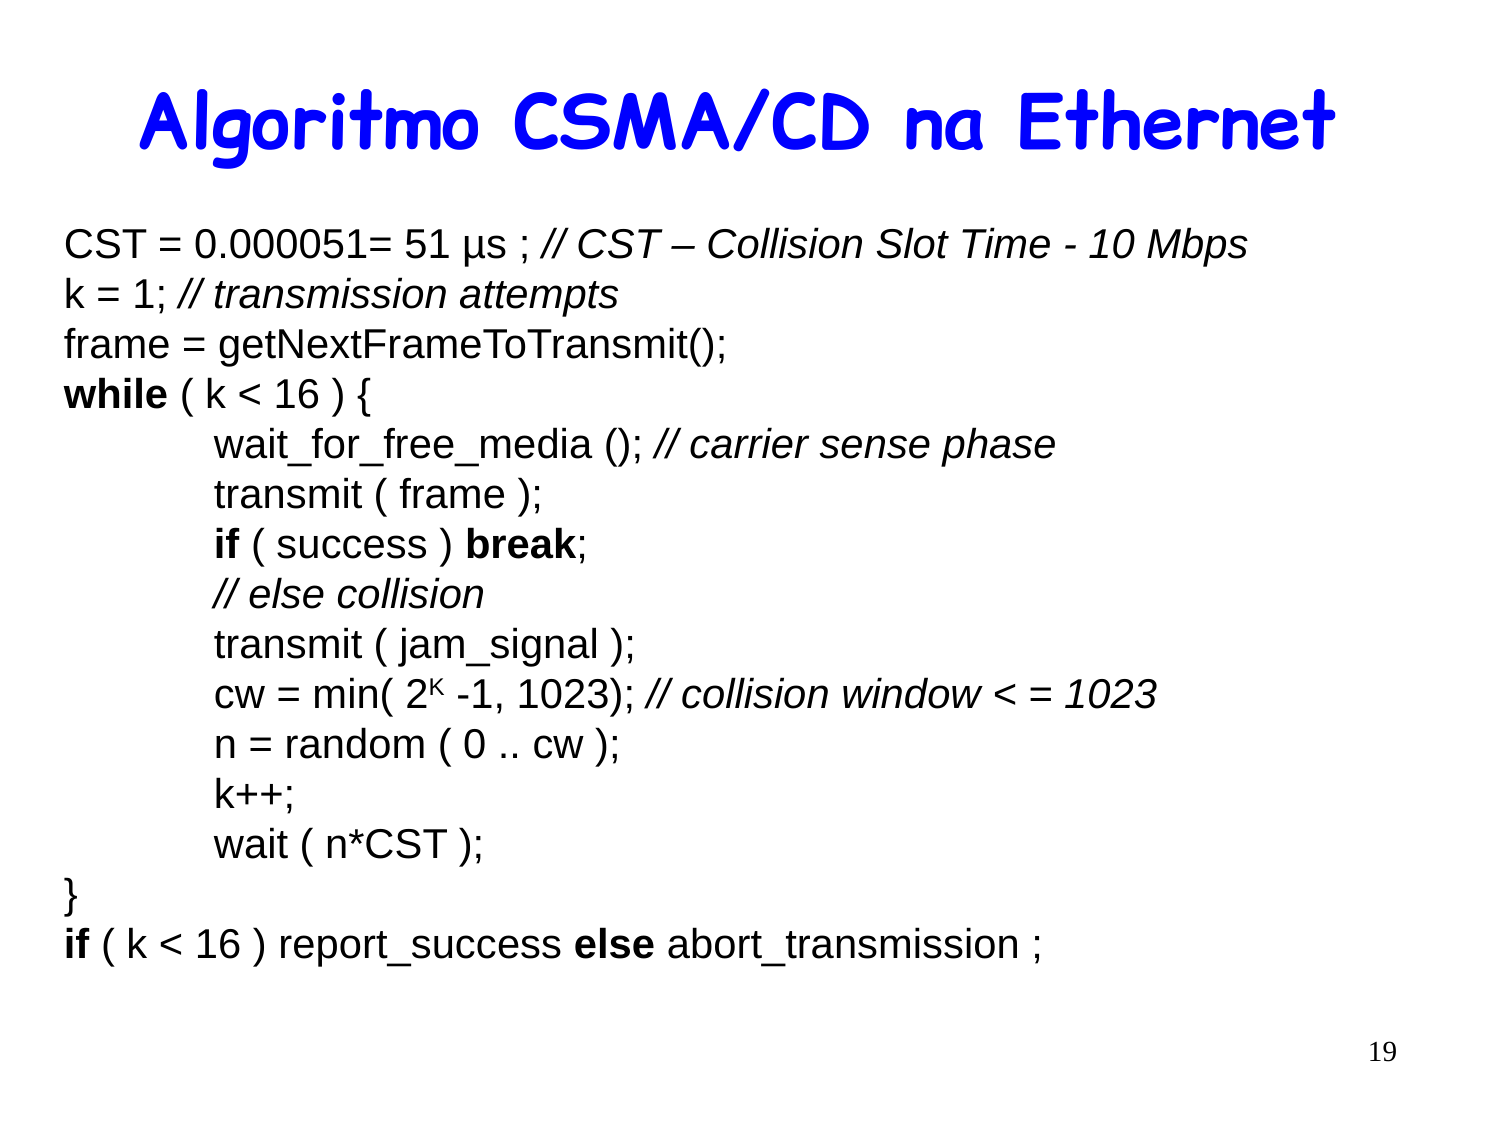

# Algoritmo CSMA/CD na Ethernet
CST = 0.000051= 51 µs ; // CST – Collision Slot Time - 10 Mbps
k = 1; // transmission attempts
frame = getNextFrameToTransmit();
while ( k < 16 ) {
	wait_for_free_media (); // carrier sense phase
	transmit ( frame );
	if ( success ) break;
	// else collision
	transmit ( jam_signal );
	cw = min( 2K -1, 1023); // collision window < = 1023
	n = random ( 0 .. cw );
	k++;
	wait ( n*CST );
}
if ( k < 16 ) report_success else abort_transmission ;

19